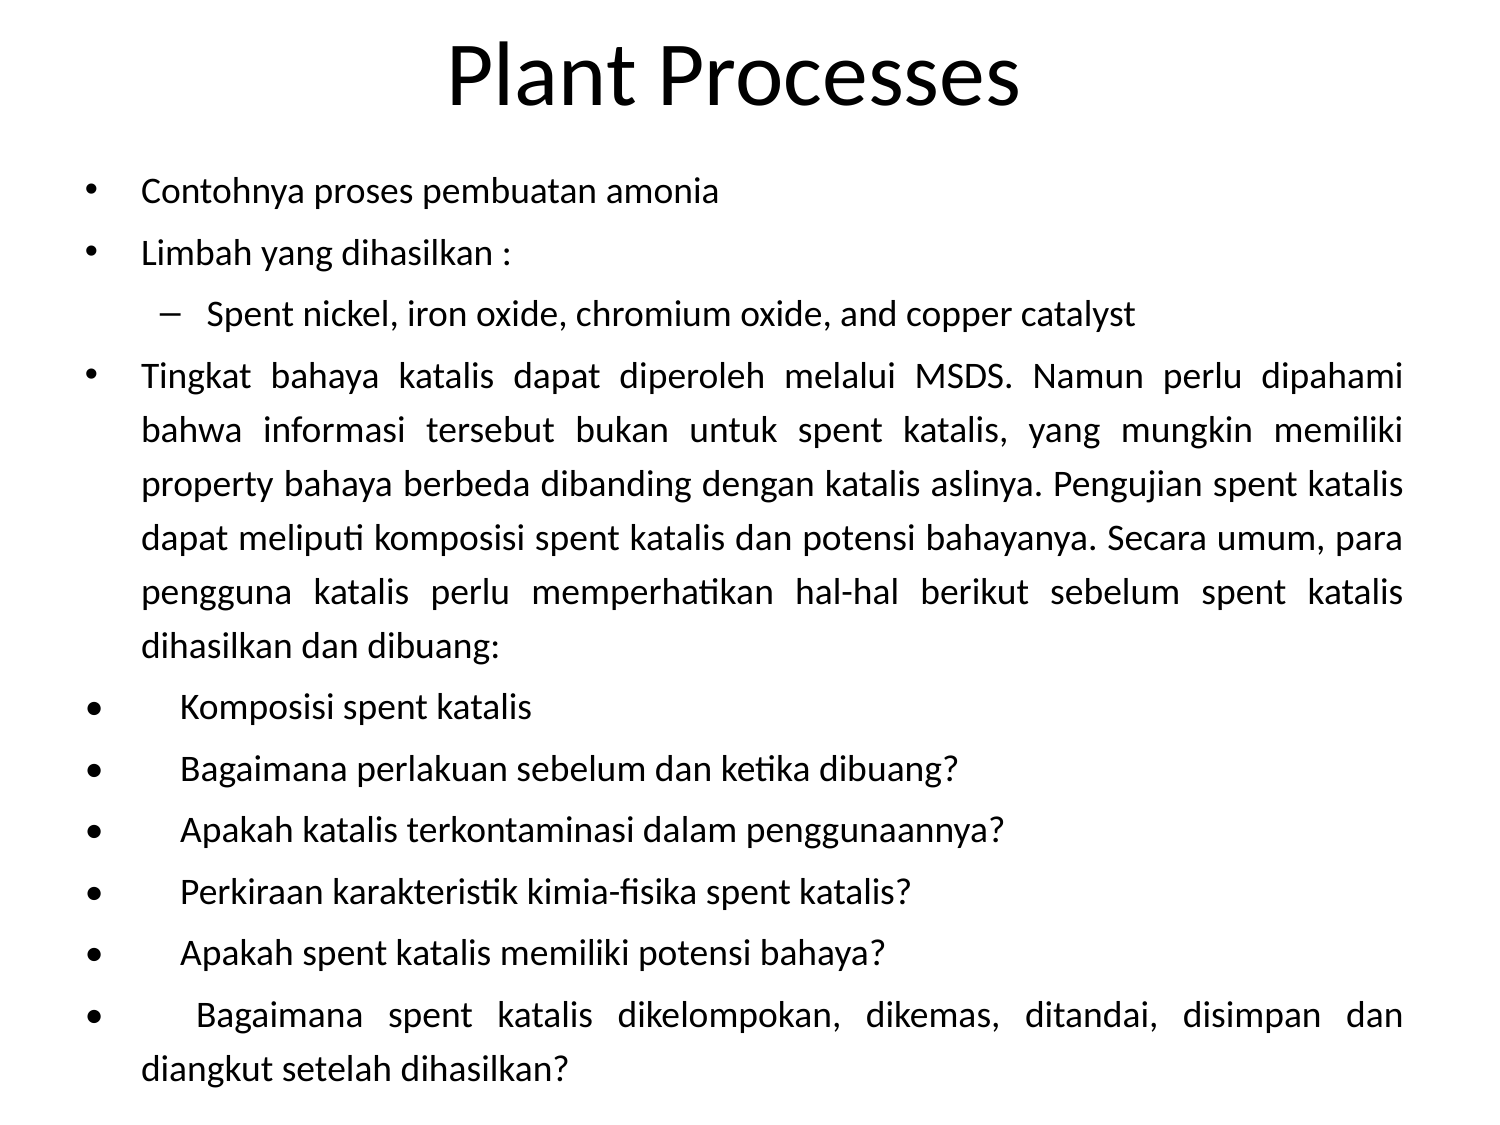

# Plant Processes
Contohnya proses pembuatan amonia
Limbah yang dihasilkan :
Spent nickel, iron oxide, chromium oxide, and copper catalyst
Tingkat bahaya katalis dapat diperoleh melalui MSDS. Namun perlu dipahami bahwa informasi tersebut bukan untuk spent katalis, yang mungkin memiliki property bahaya berbeda dibanding dengan katalis aslinya. Pengujian spent katalis dapat meliputi komposisi spent katalis dan potensi bahayanya. Secara umum, para pengguna katalis perlu memperhatikan hal-hal berikut sebelum spent katalis dihasilkan dan dibuang:
•         Komposisi spent katalis
•         Bagaimana perlakuan sebelum dan ketika dibuang?
•         Apakah katalis terkontaminasi dalam penggunaannya?
•         Perkiraan karakteristik kimia-fisika spent katalis?
•         Apakah spent katalis memiliki potensi bahaya?
•         Bagaimana spent katalis dikelompokan, dikemas, ditandai, disimpan dan diangkut setelah dihasilkan?